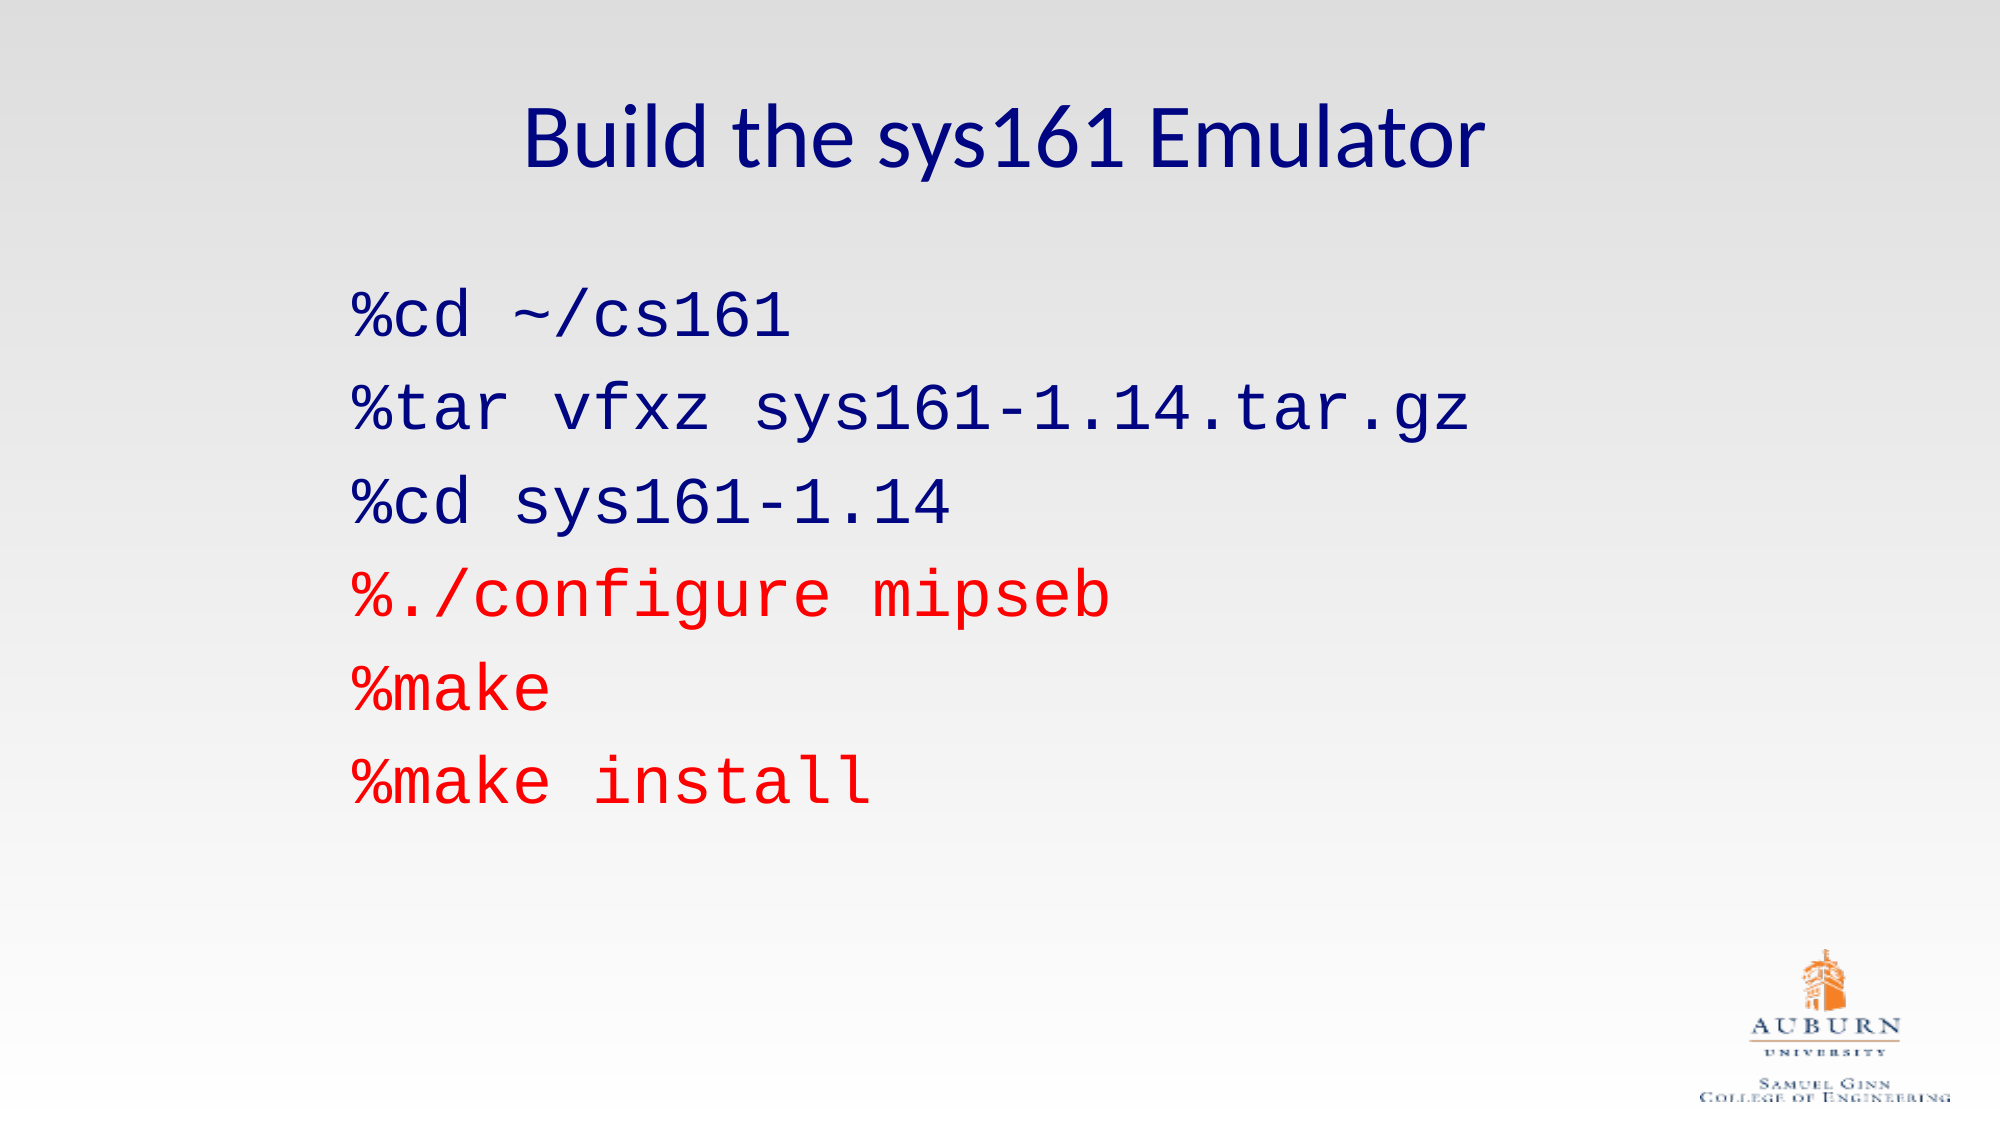

# Build the sys161 Emulator
%cd ~/cs161
%tar vfxz sys161-1.14.tar.gz
%cd sys161-1.14
%./configure mipseb
%make
%make install